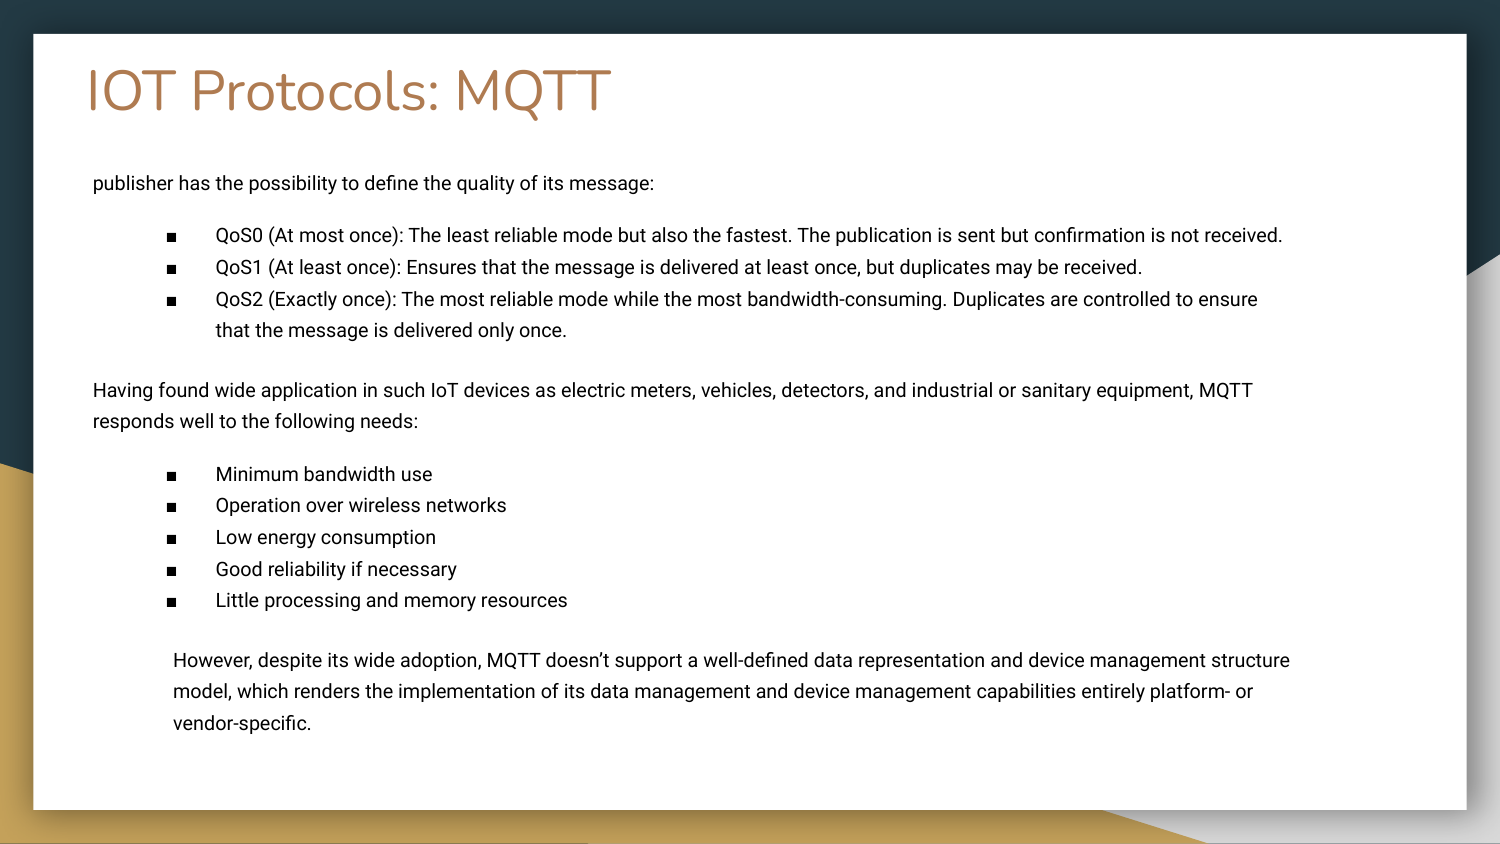

# IOT Protocols: MQTT
publisher has the possibility to define the quality of its message:
QoS0 (At most once): The least reliable mode but also the fastest. The publication is sent but confirmation is not received.
QoS1 (At least once): Ensures that the message is delivered at least once, but duplicates may be received.
QoS2 (Exactly once): The most reliable mode while the most bandwidth-consuming. Duplicates are controlled to ensure that the message is delivered only once.
Having found wide application in such IoT devices as electric meters, vehicles, detectors, and industrial or sanitary equipment, MQTT responds well to the following needs:
Minimum bandwidth use
Operation over wireless networks
Low energy consumption
Good reliability if necessary
Little processing and memory resources
However, despite its wide adoption, MQTT doesn’t support a well-defined data representation and device management structure model, which renders the implementation of its data management and device management capabilities entirely platform- or vendor-specific.